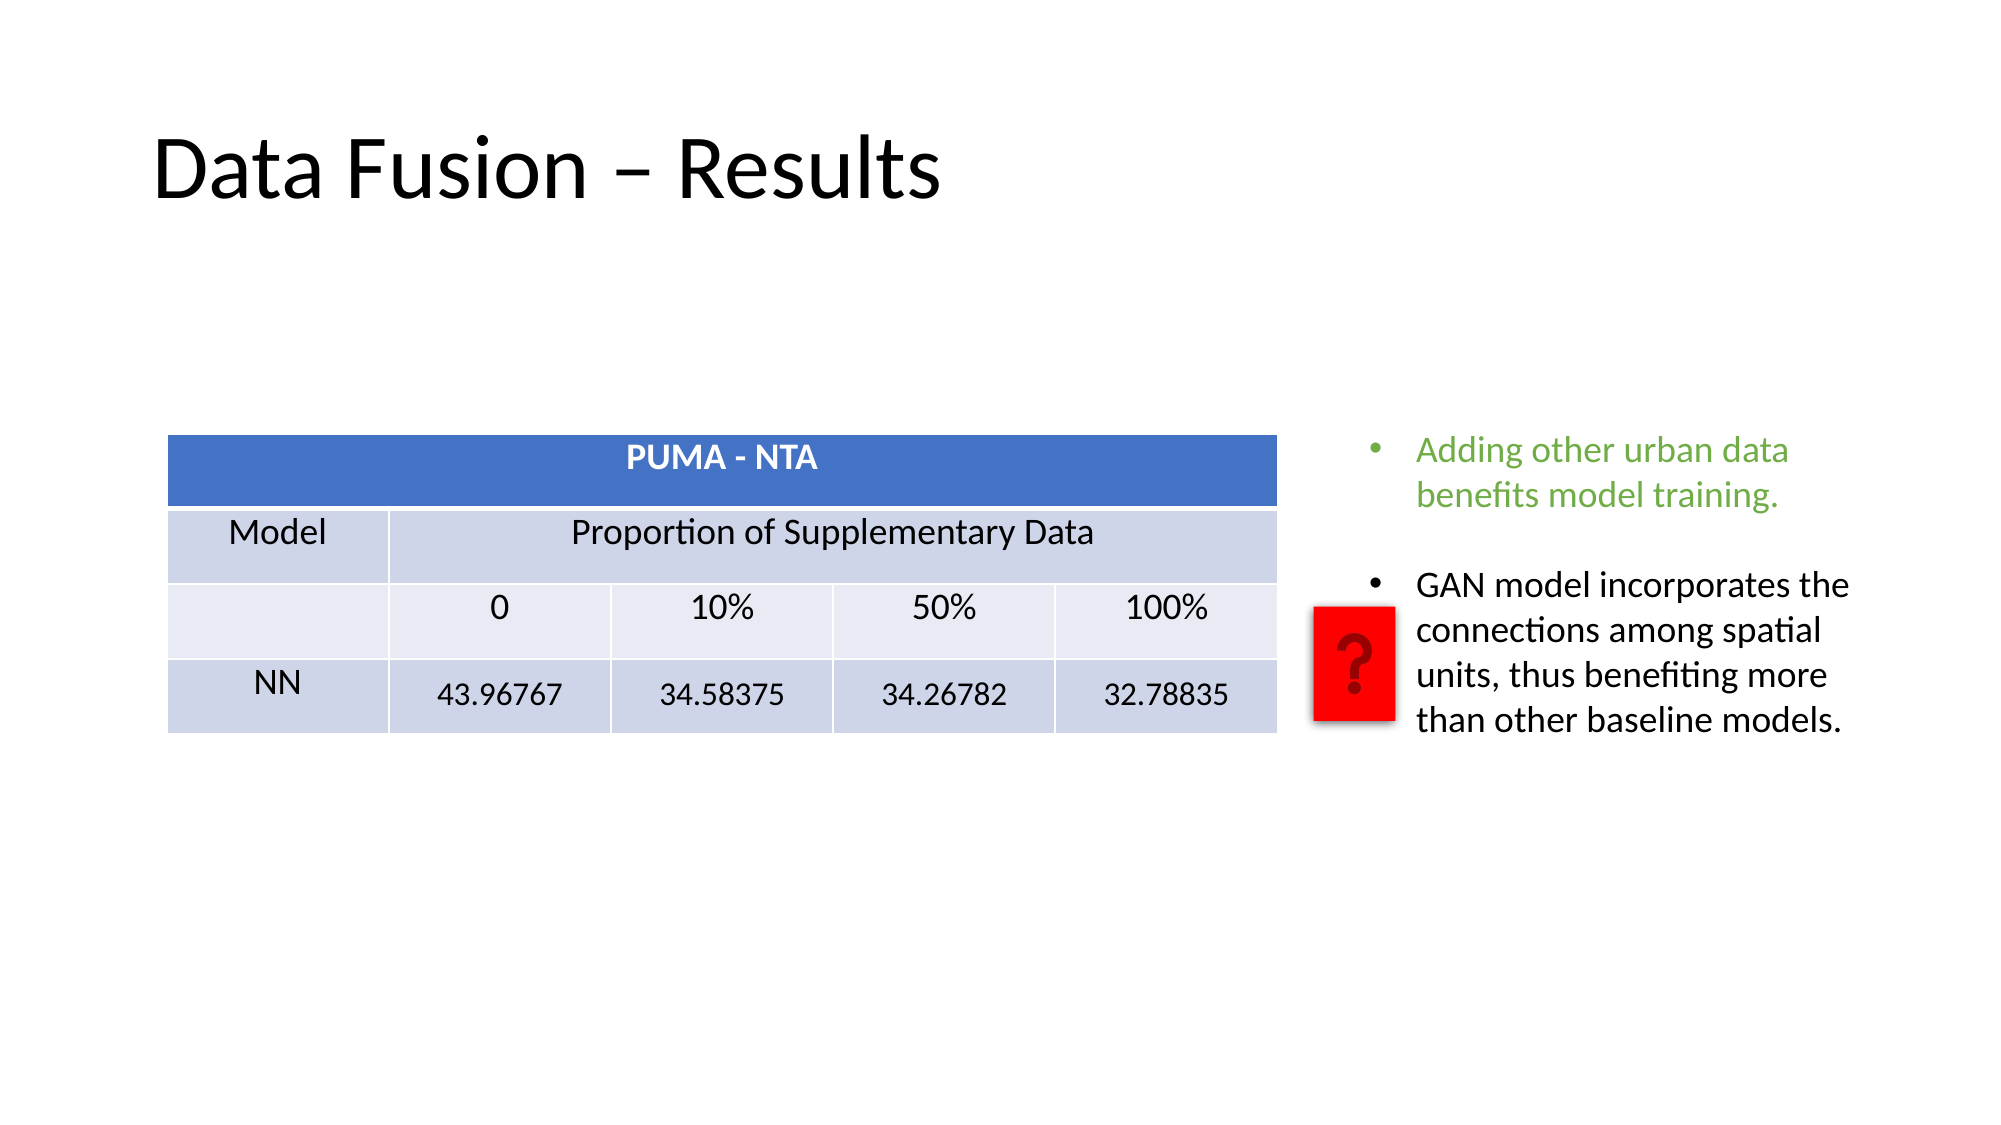

# Data Fusion – Results
Adding other urban data benefits model training.

GAN model incorporates the connections among spatial units, thus benefiting more than other baseline models.

| PUMA - NTA |  |  |  |  |
| --- | --- | --- | --- | --- |
| Model | Proportion of Supplementary Data |  |  |  |
|  | 0 | 10% | 50% | 100% |
| NN | 43.96767 | 34.58375 | 34.26782 | 32.78835 |